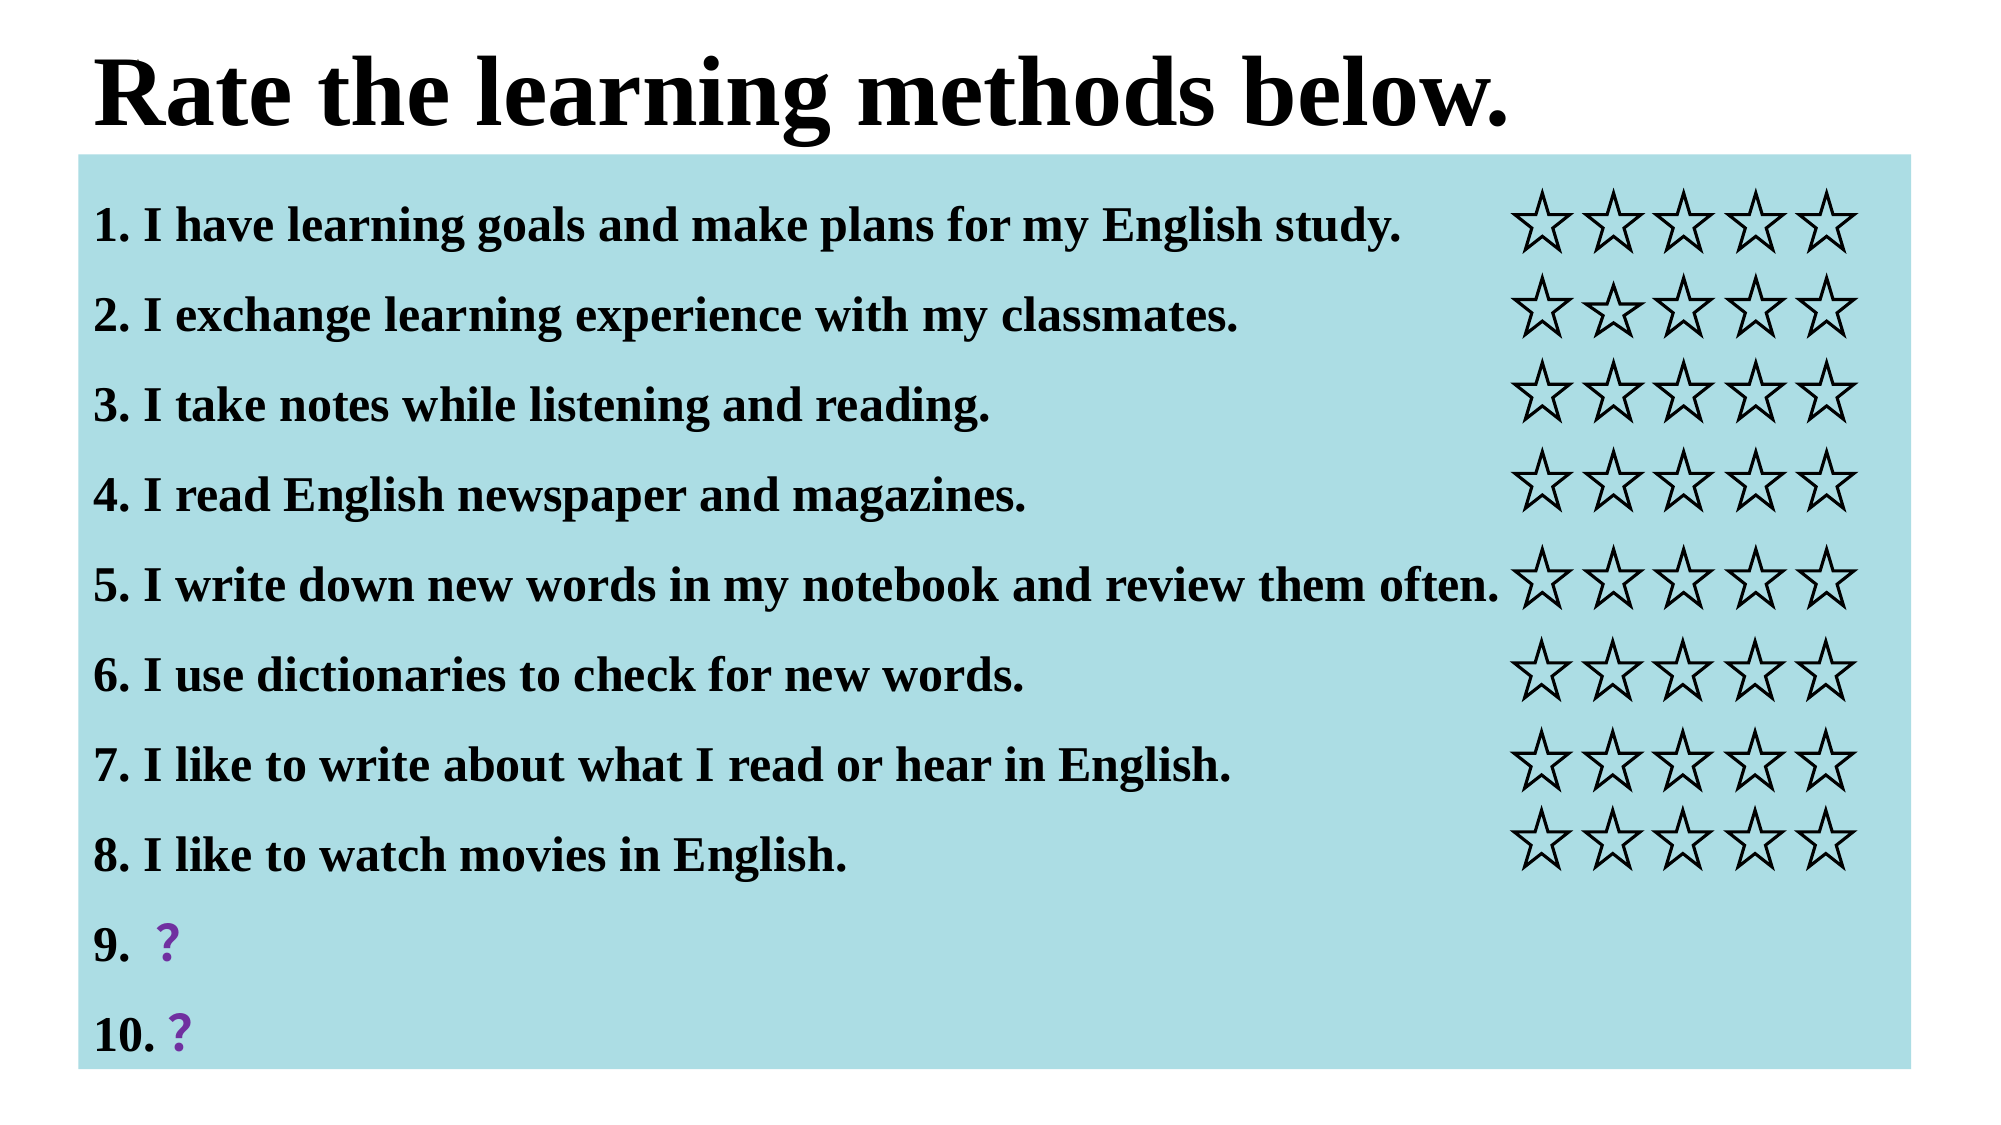

Rate the learning methods below.

1. I have learning goals and make plans for my English study.
2. I exchange learning experience with my classmates.
3. I take notes while listening and reading.
4. I read English newspaper and magazines.
5. I write down new words in my notebook and review them often.
6. I use dictionaries to check for new words.
7. I like to write about what I read or hear in English.
8. I like to watch movies in English.
9. ？
10.？